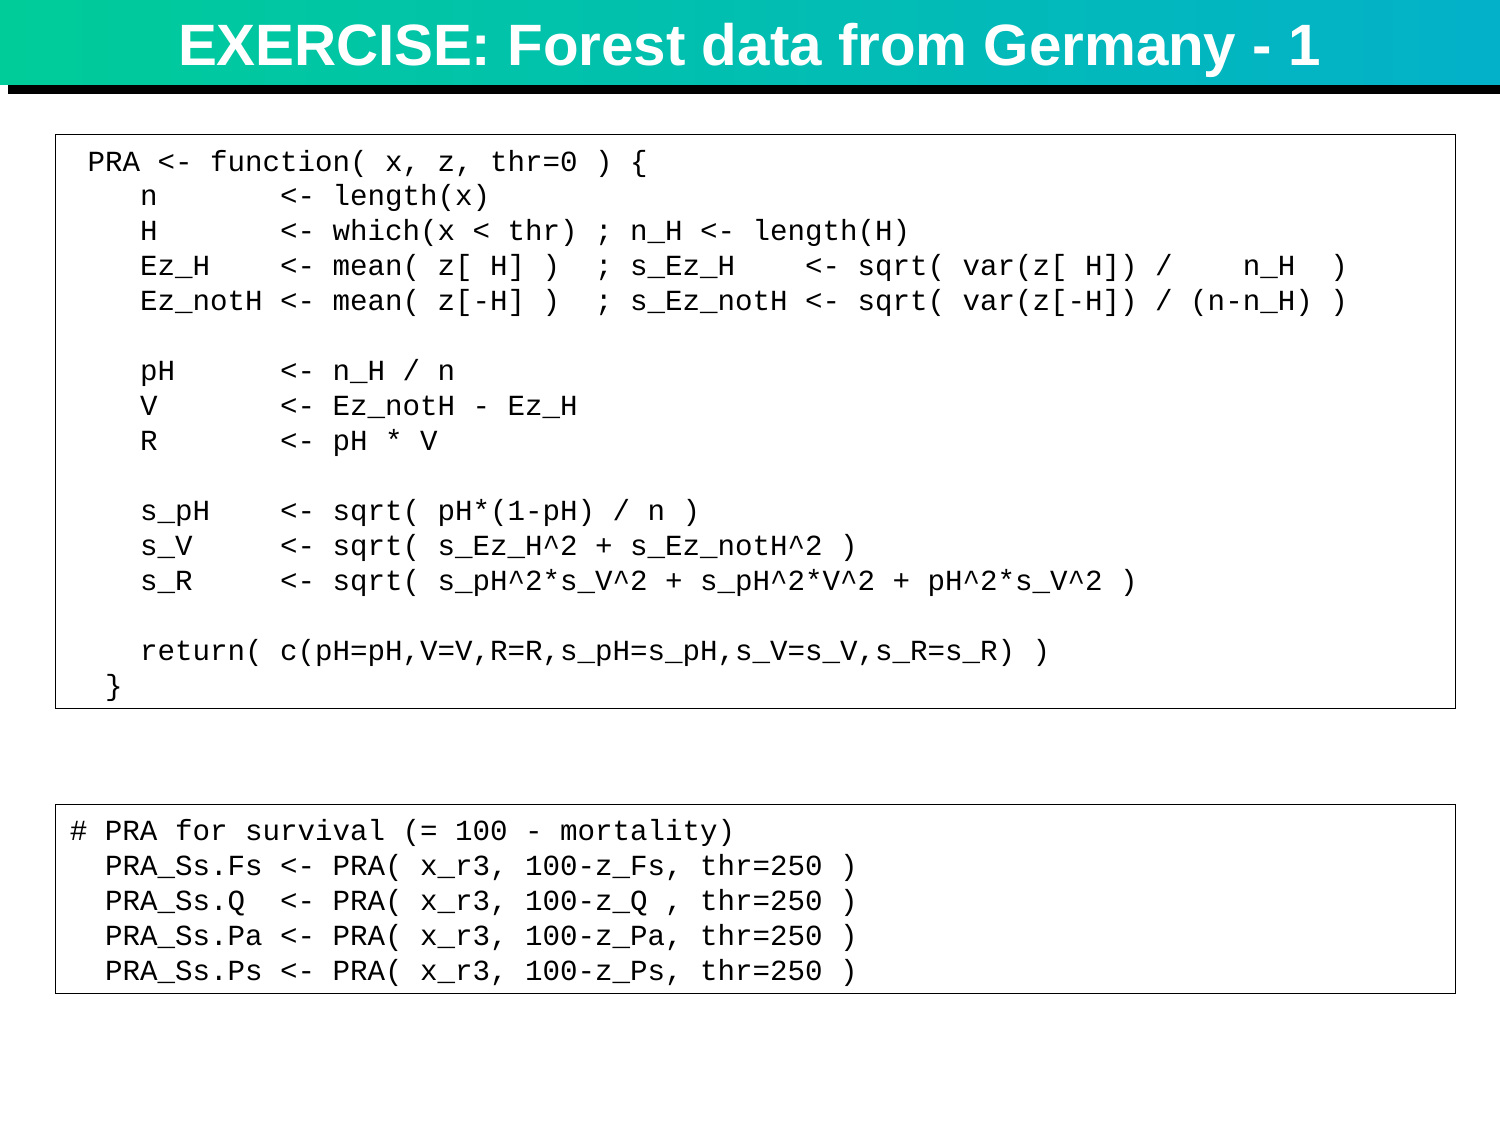

# EXERCISE: Forest data from Germany - 1
 PRA <- function( x, z, thr=0 ) {
    n       <- length(x)
    H       <- which(x < thr) ; n_H <- length(H)
    Ez_H    <- mean( z[ H] )  ; s_Ez_H    <- sqrt( var(z[ H]) /    n_H  )
    Ez_notH <- mean( z[-H] )  ; s_Ez_notH <- sqrt( var(z[-H]) / (n-n_H) )

    pH      <- n_H / n
    V       <- Ez_notH - Ez_H
    R       <- pH * V

    s_pH    <- sqrt( pH*(1-pH) / n )
    s_V     <- sqrt( s_Ez_H^2 + s_Ez_notH^2 )
    s_R     <- sqrt( s_pH^2*s_V^2 + s_pH^2*V^2 + pH^2*s_V^2 )

    return( c(pH=pH,V=V,R=R,s_pH=s_pH,s_V=s_V,s_R=s_R) )
  }
# PRA for survival (= 100 - mortality)
  PRA_Ss.Fs <- PRA( x_r3, 100-z_Fs, thr=250 )
  PRA_Ss.Q  <- PRA( x_r3, 100-z_Q , thr=250 )
  PRA_Ss.Pa <- PRA( x_r3, 100-z_Pa, thr=250 )
  PRA_Ss.Ps <- PRA( x_r3, 100-z_Ps, thr=250 )